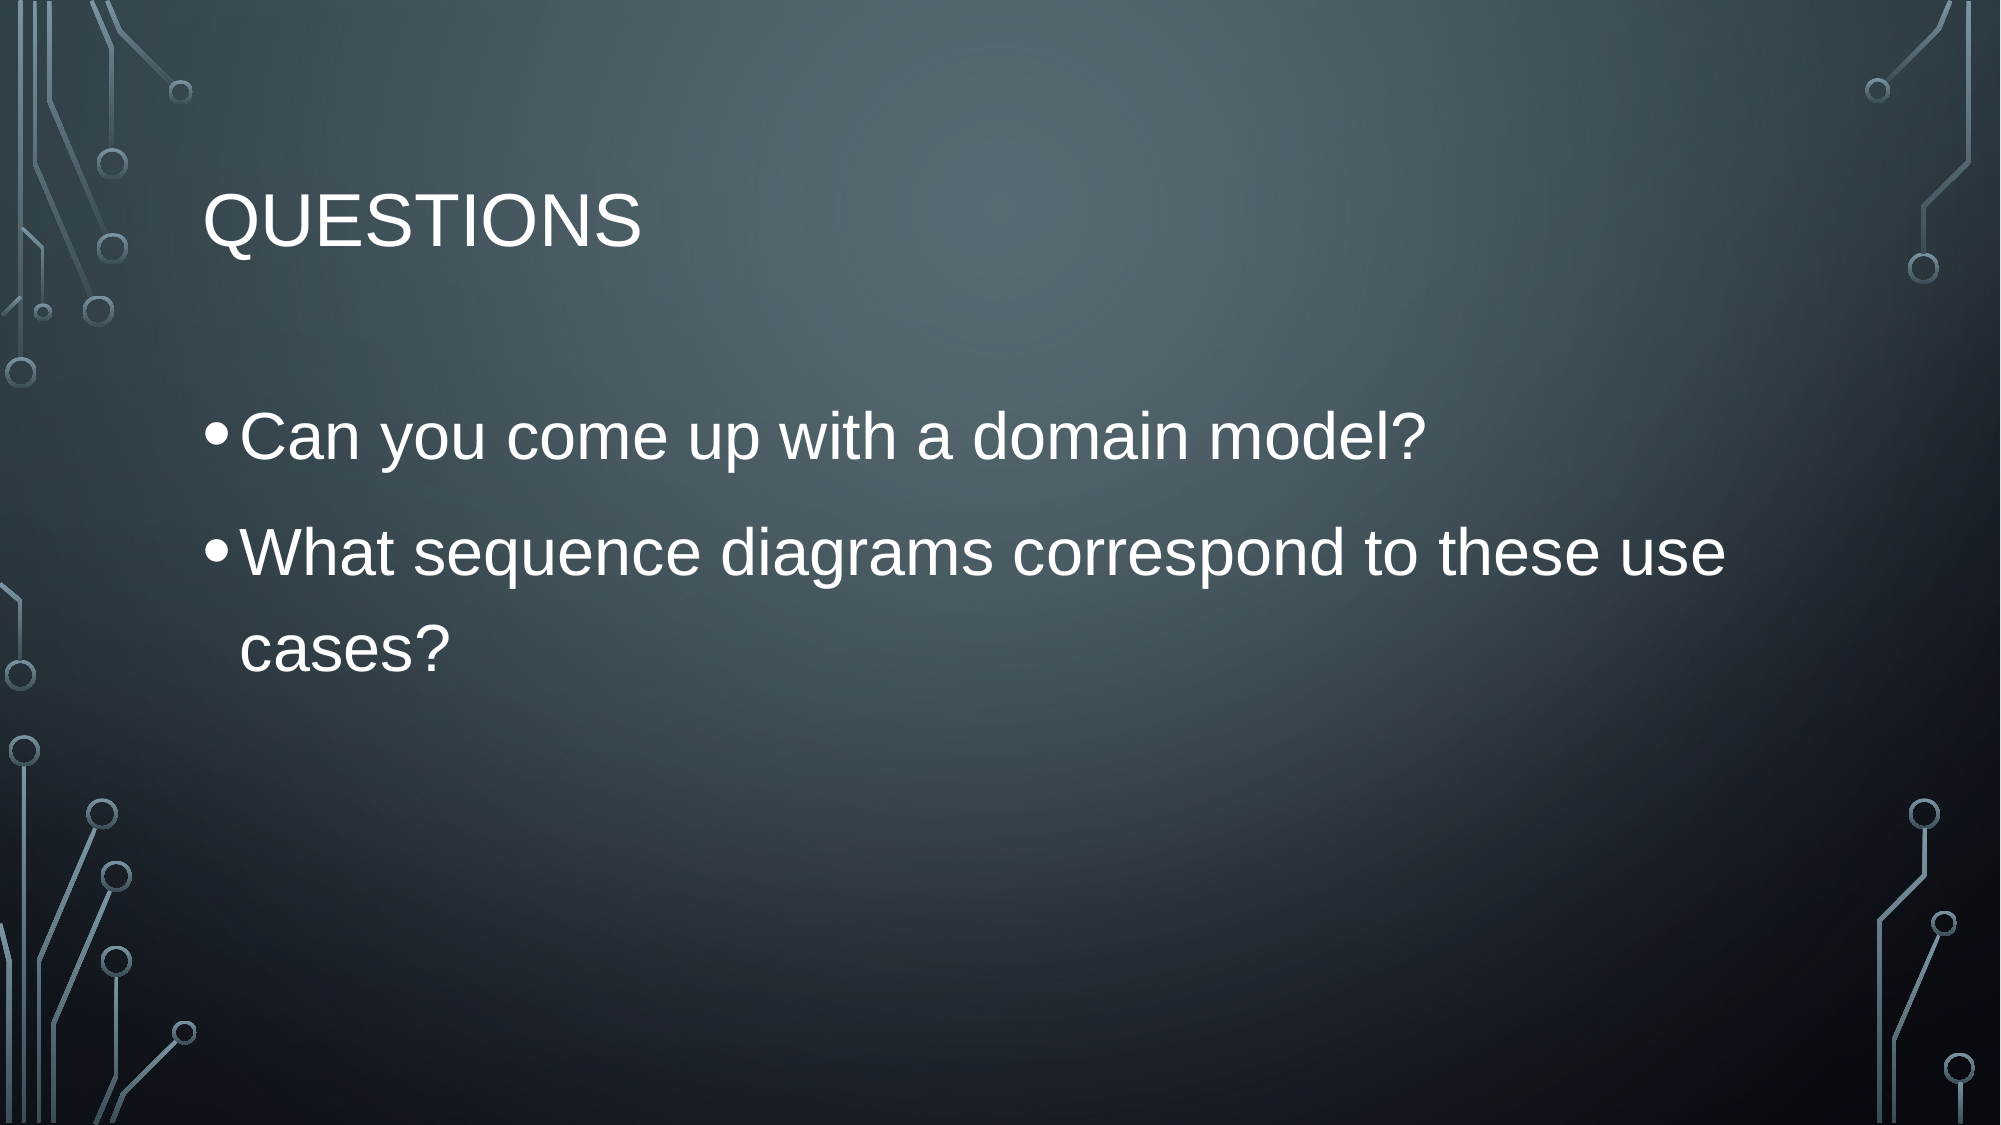

# Questions
Can you come up with a domain model?
What sequence diagrams correspond to these use cases?